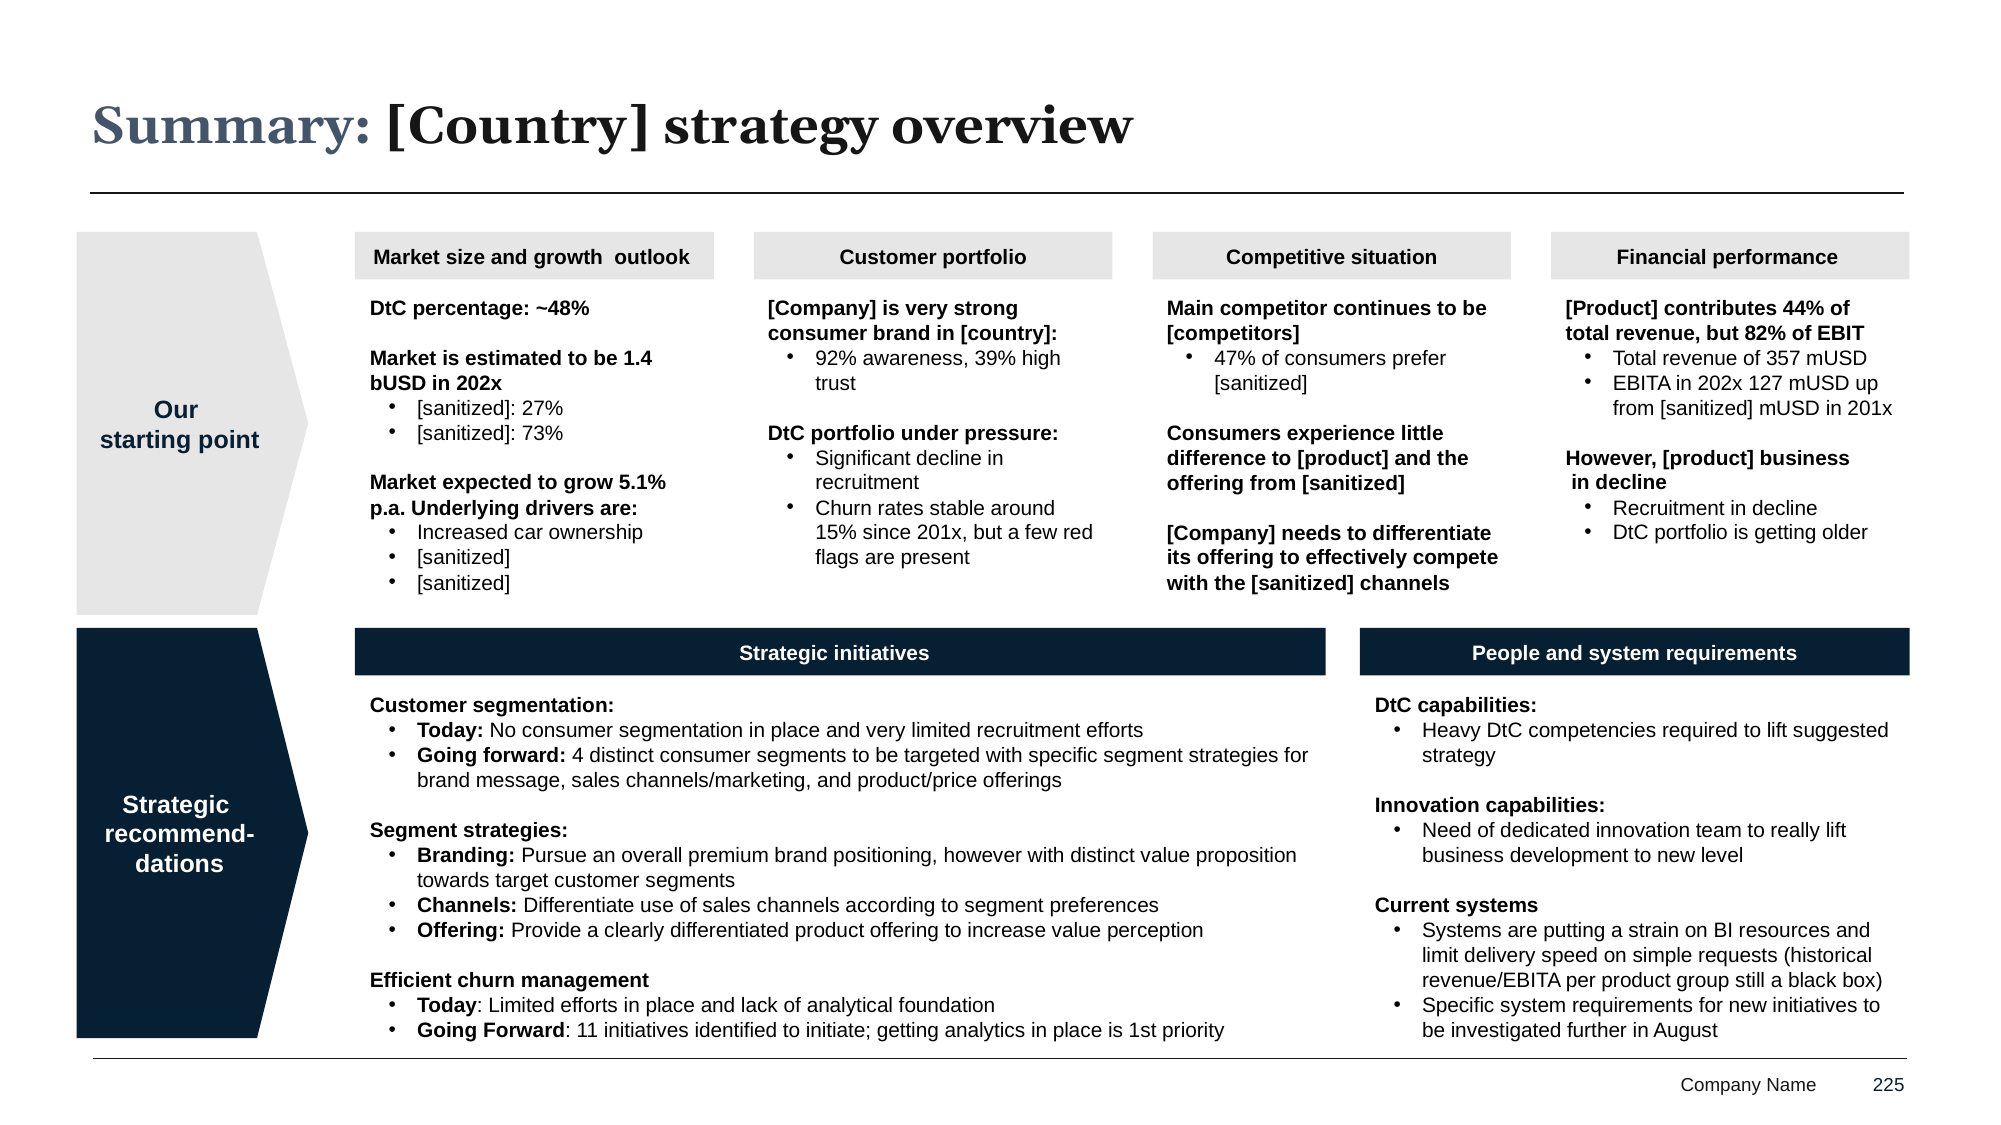

# Summary: [Country] strategy overview
Our
starting point
Market size and growth  outlook
Customer portfolio
Competitive situation
Financial performance
DtC percentage: ~48%

Market is estimated to be 1.4 bUSD in 202x
[sanitized]: 27%
[sanitized]: 73%

Market expected to grow 5.1% p.a. Underlying drivers are:
Increased car ownership
[sanitized]
[sanitized]
[Company] is very strong consumer brand in [country]:
92% awareness, 39% high trust

DtC portfolio under pressure:
Significant decline in recruitment
Churn rates stable around 15% since 201x, but a few red flags are present

[Product] contributes 44% of total revenue, but 82% of EBIT
Total revenue of 357 mUSD
EBITA in 202x 127 mUSD up from [sanitized] mUSD in 201x

However, [product] business
 in decline
Recruitment in decline
DtC portfolio is getting older

Main competitor continues to be [competitors]
47% of consumers prefer [sanitized]

Consumers experience little difference to [product] and the offering from [sanitized]

[Company] needs to differentiate its offering to effectively compete with the [sanitized] channels
Strategic
recommend-dations
Strategic initiatives
People and system requirements
Customer segmentation:
Today: No consumer segmentation in place and very limited recruitment efforts
Going forward: 4 distinct consumer segments to be targeted with specific segment strategies for brand message, sales channels/marketing, and product/price offerings

Segment strategies:
Branding: Pursue an overall premium brand positioning, however with distinct value proposition towards target customer segments
Channels: Differentiate use of sales channels according to segment preferences
Offering: Provide a clearly differentiated product offering to increase value perception
Efficient churn management
Today: Limited efforts in place and lack of analytical foundation
Going Forward: 11 initiatives identified to initiate; getting analytics in place is 1st priority

DtC capabilities:
Heavy DtC competencies required to lift suggested strategy

Innovation capabilities:
Need of dedicated innovation team to really lift business development to new level

Current systems
Systems are putting a strain on BI resources and limit delivery speed on simple requests (historical revenue/EBITA per product group still a black box)
Specific system requirements for new initiatives to be investigated further in August

225